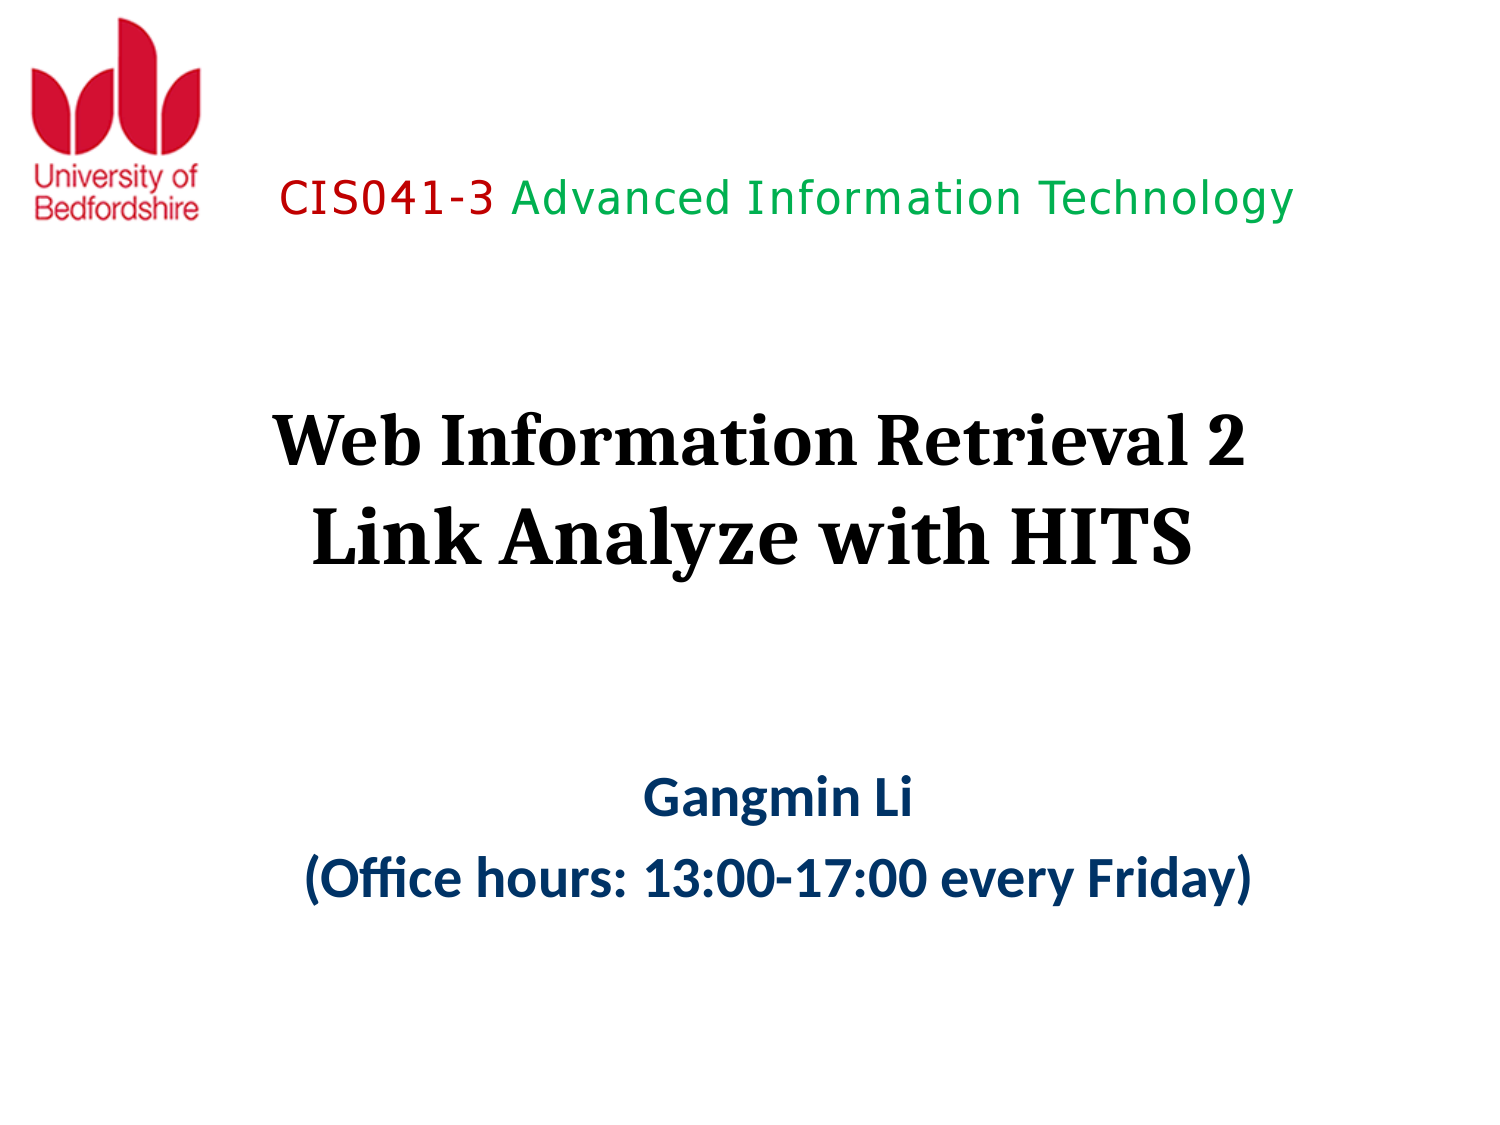

CIS041-3 Advanced Information Technology
Web Information Retrieval 2
Link Analyze with HITS

Gangmin Li
(Office hours: 13:00-17:00 every Friday)